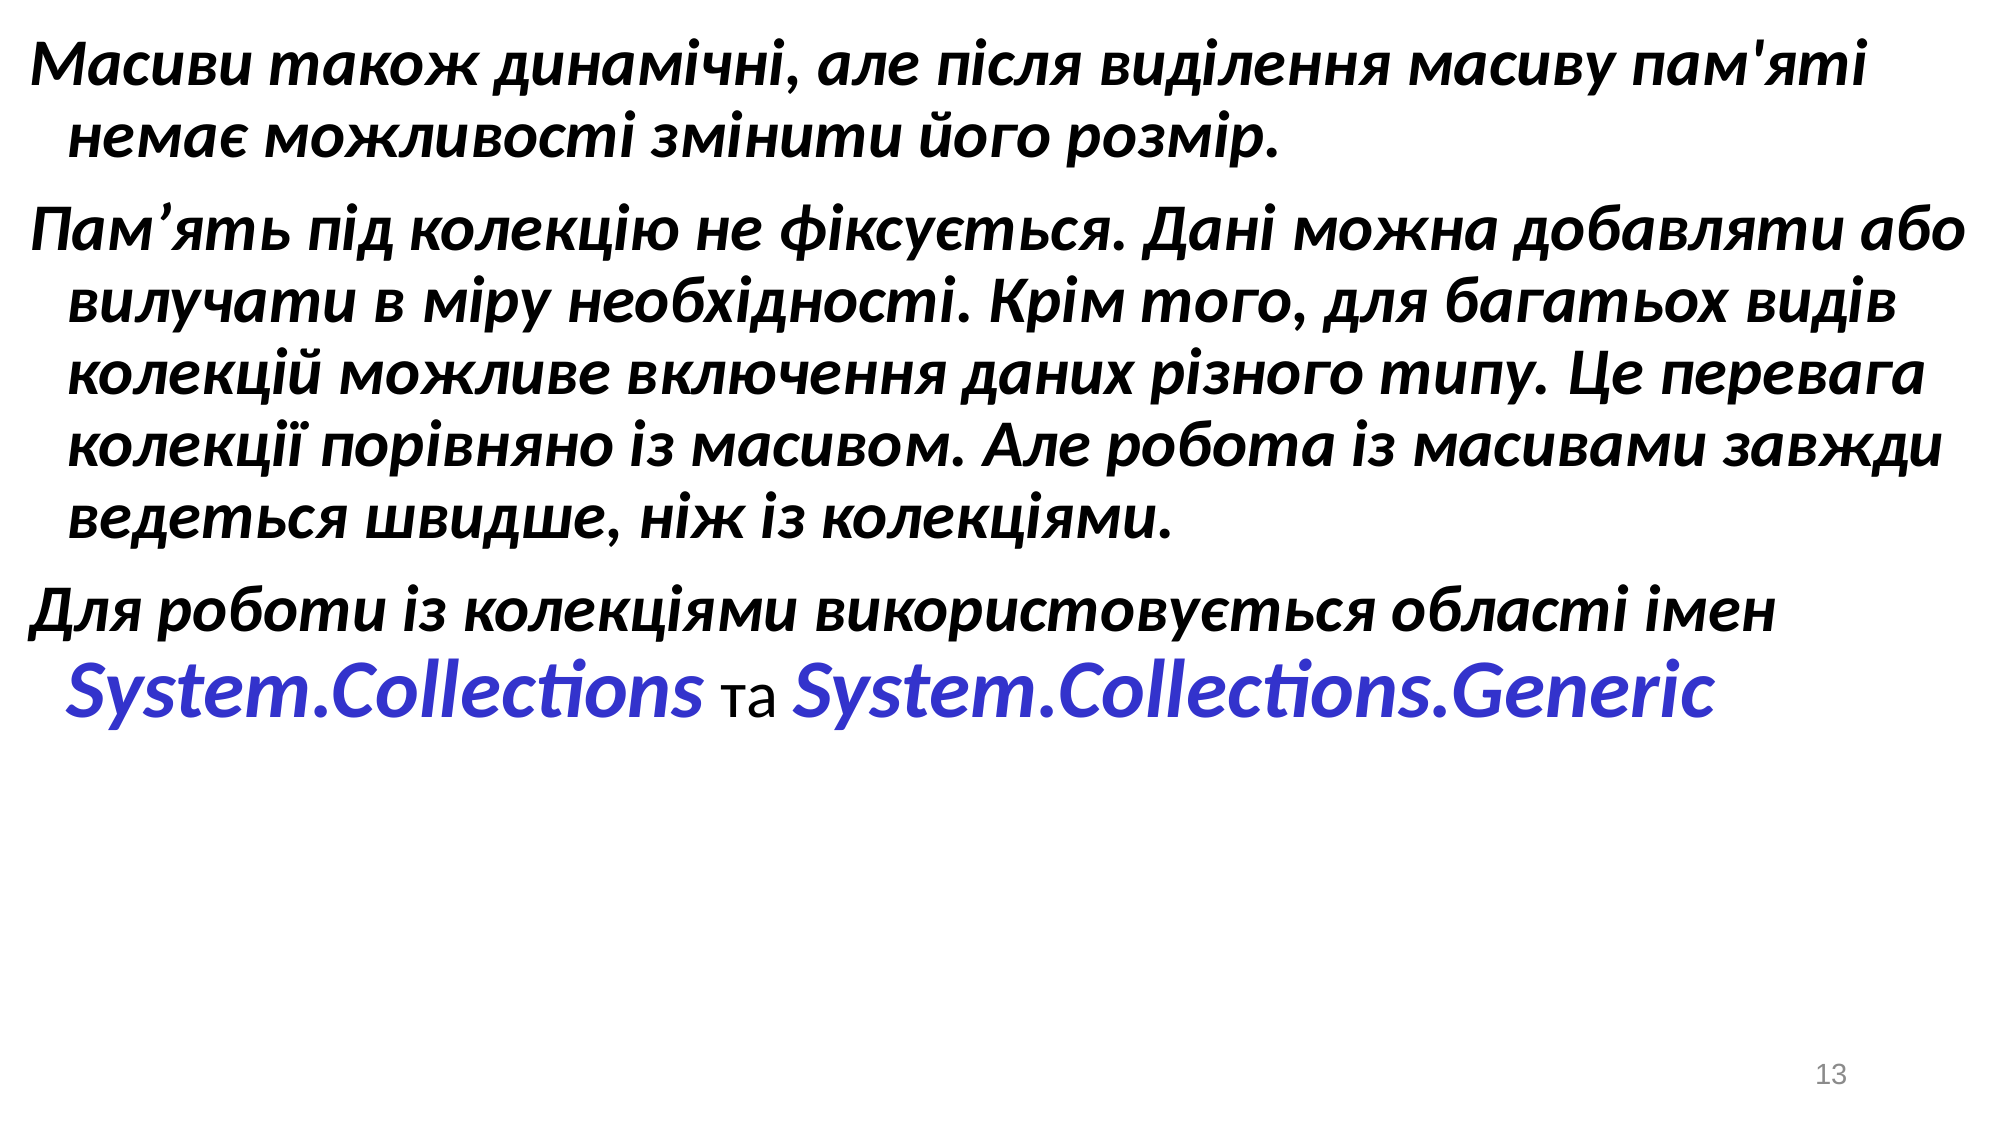

Масиви також динамічні, але після виділення масиву пам'яті немає можливості змінити його розмір.
Пам’ять під колекцію не фіксується. Дані можна добавляти або вилучати в міру необхідності. Крім того, для багатьох видів колекцій можливе включення даних різного типу. Це перевага колекції порівняно із масивом. Але робота із масивами завжди ведеться швидше, ніж із колекціями.
Для роботи із колекціями використовується області імен System.Collections та System.Collections.Generic

13